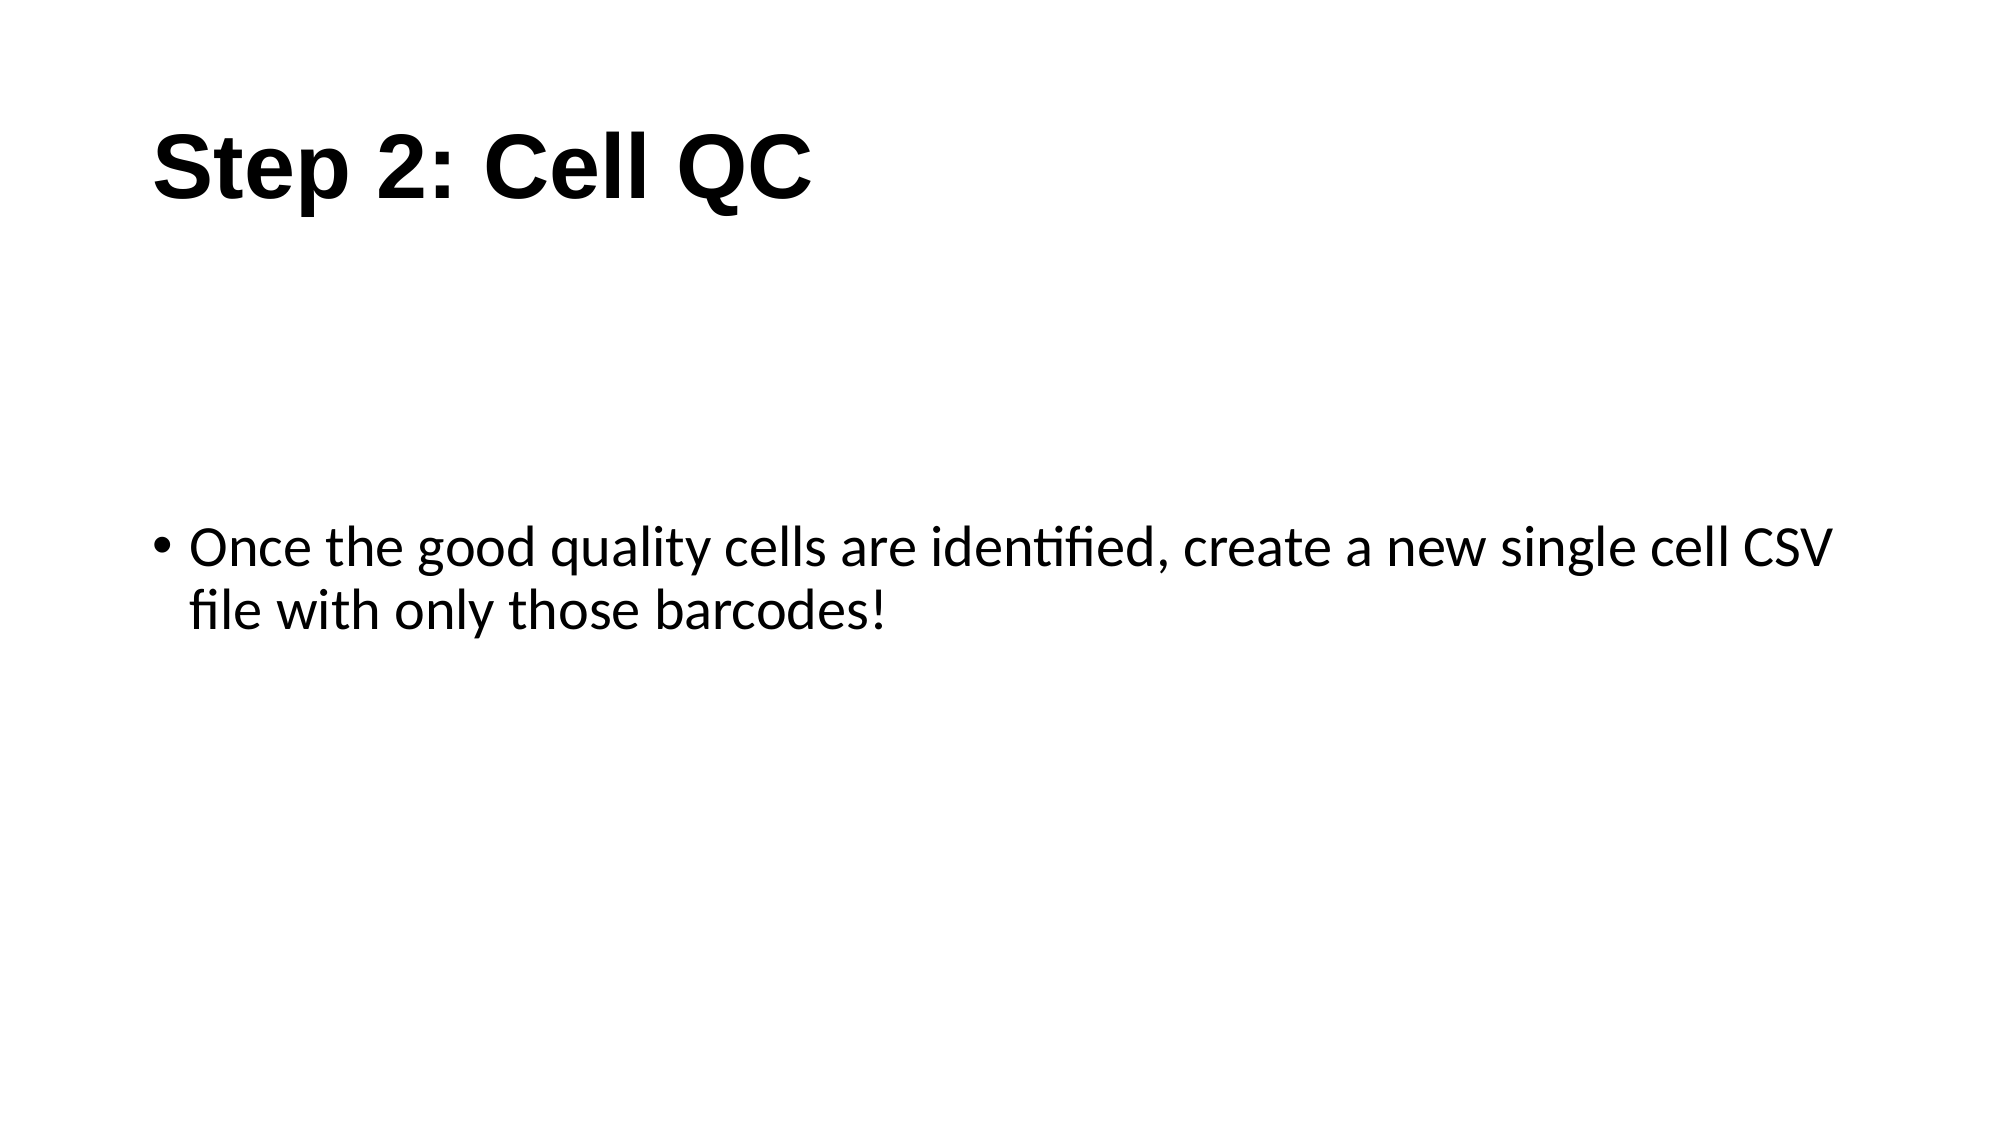

# Step 2: Cell QC
Once the good quality cells are identified, create a new single cell CSV file with only those barcodes!